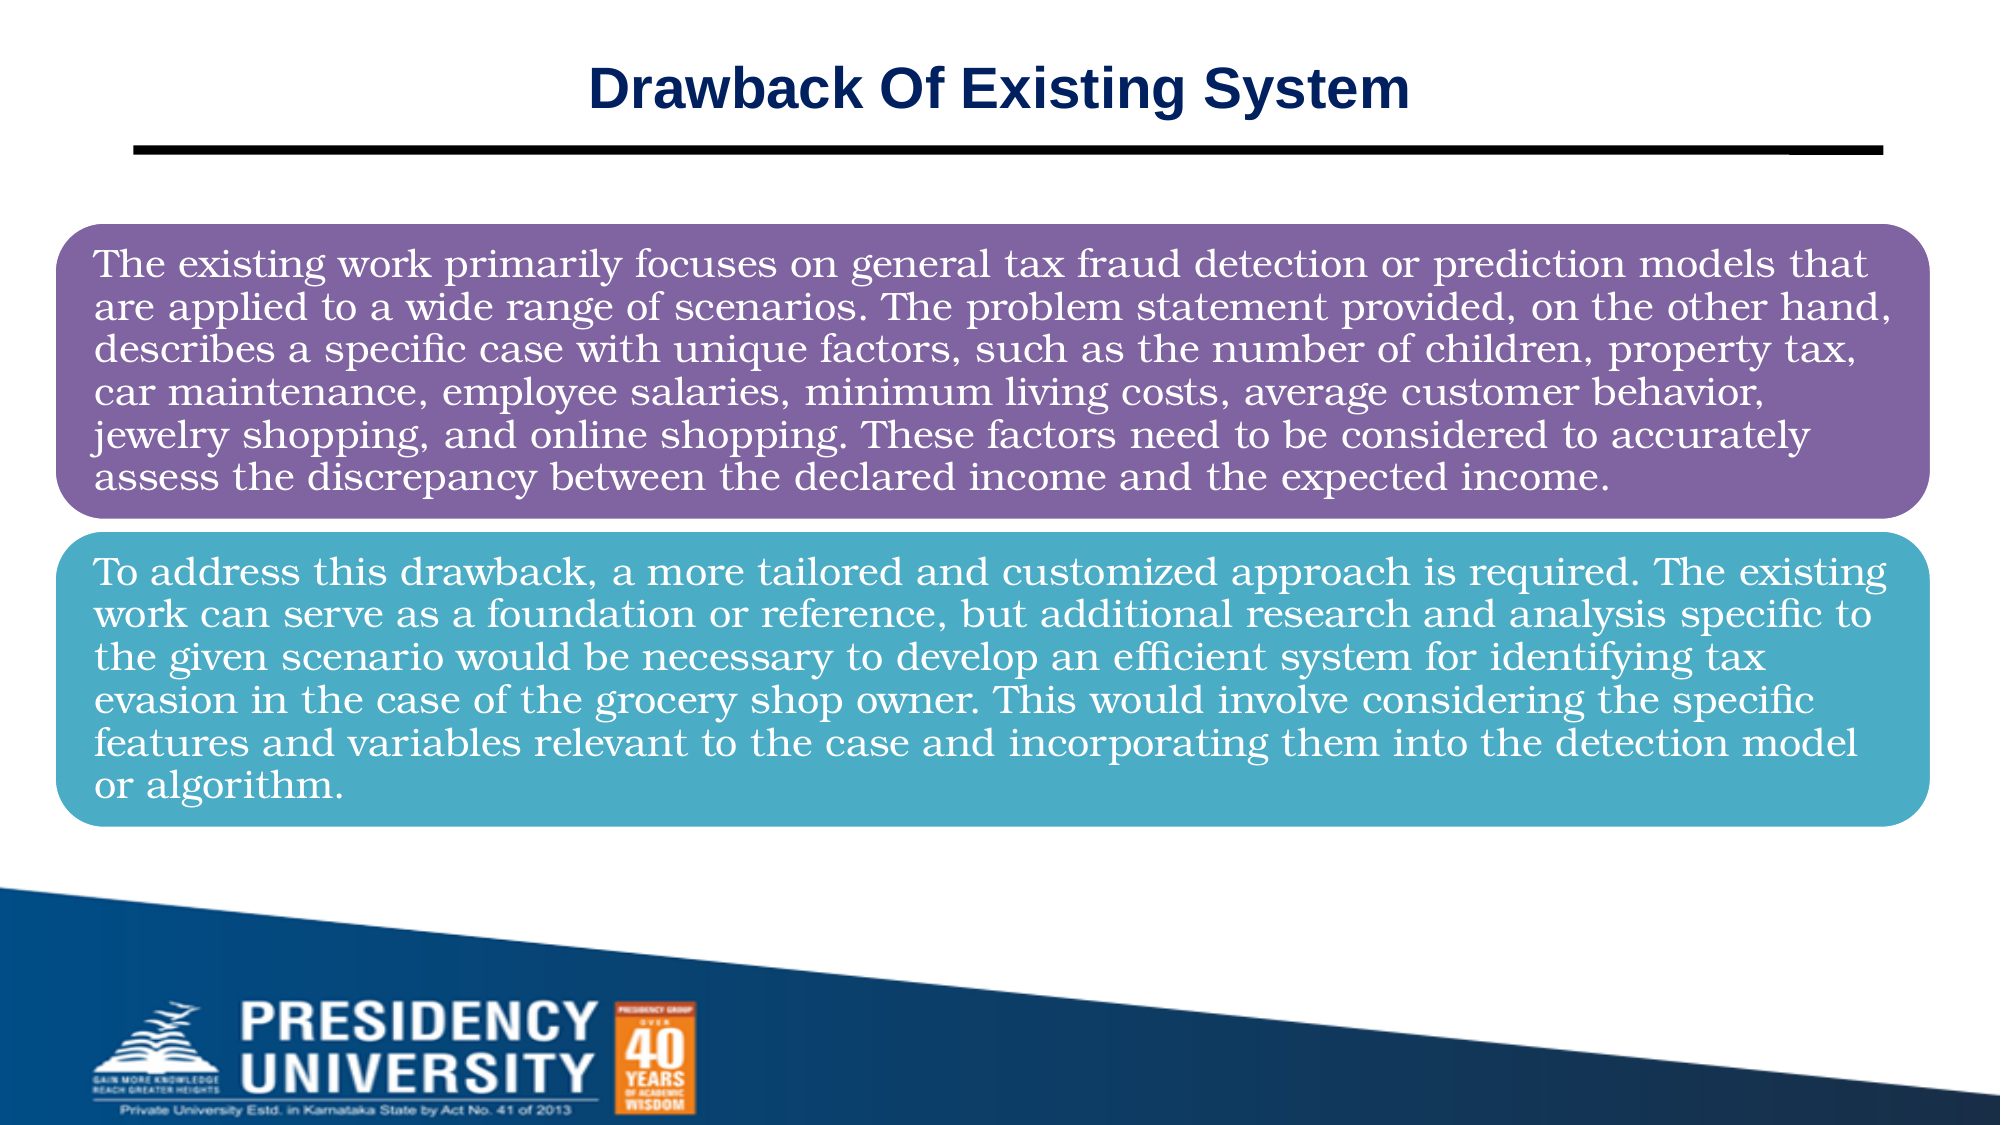

# Drawback Of Existing System
The existing work primarily focuses on general tax fraud detection or prediction models that are applied to a wide range of scenarios. The problem statement provided, on the other hand, describes a specific case with unique factors, such as the number of children, property tax, car maintenance, employee salaries, minimum living costs, average customer behavior, jewelry shopping, and online shopping. These factors need to be considered to accurately assess the discrepancy between the declared income and the expected income.
To address this drawback, a more tailored and customized approach is required. The existing work can serve as a foundation or reference, but additional research and analysis specific to the given scenario would be necessary to develop an efficient system for identifying tax evasion in the case of the grocery shop owner. This would involve considering the specific features and variables relevant to the case and incorporating them into the detection model or algorithm.